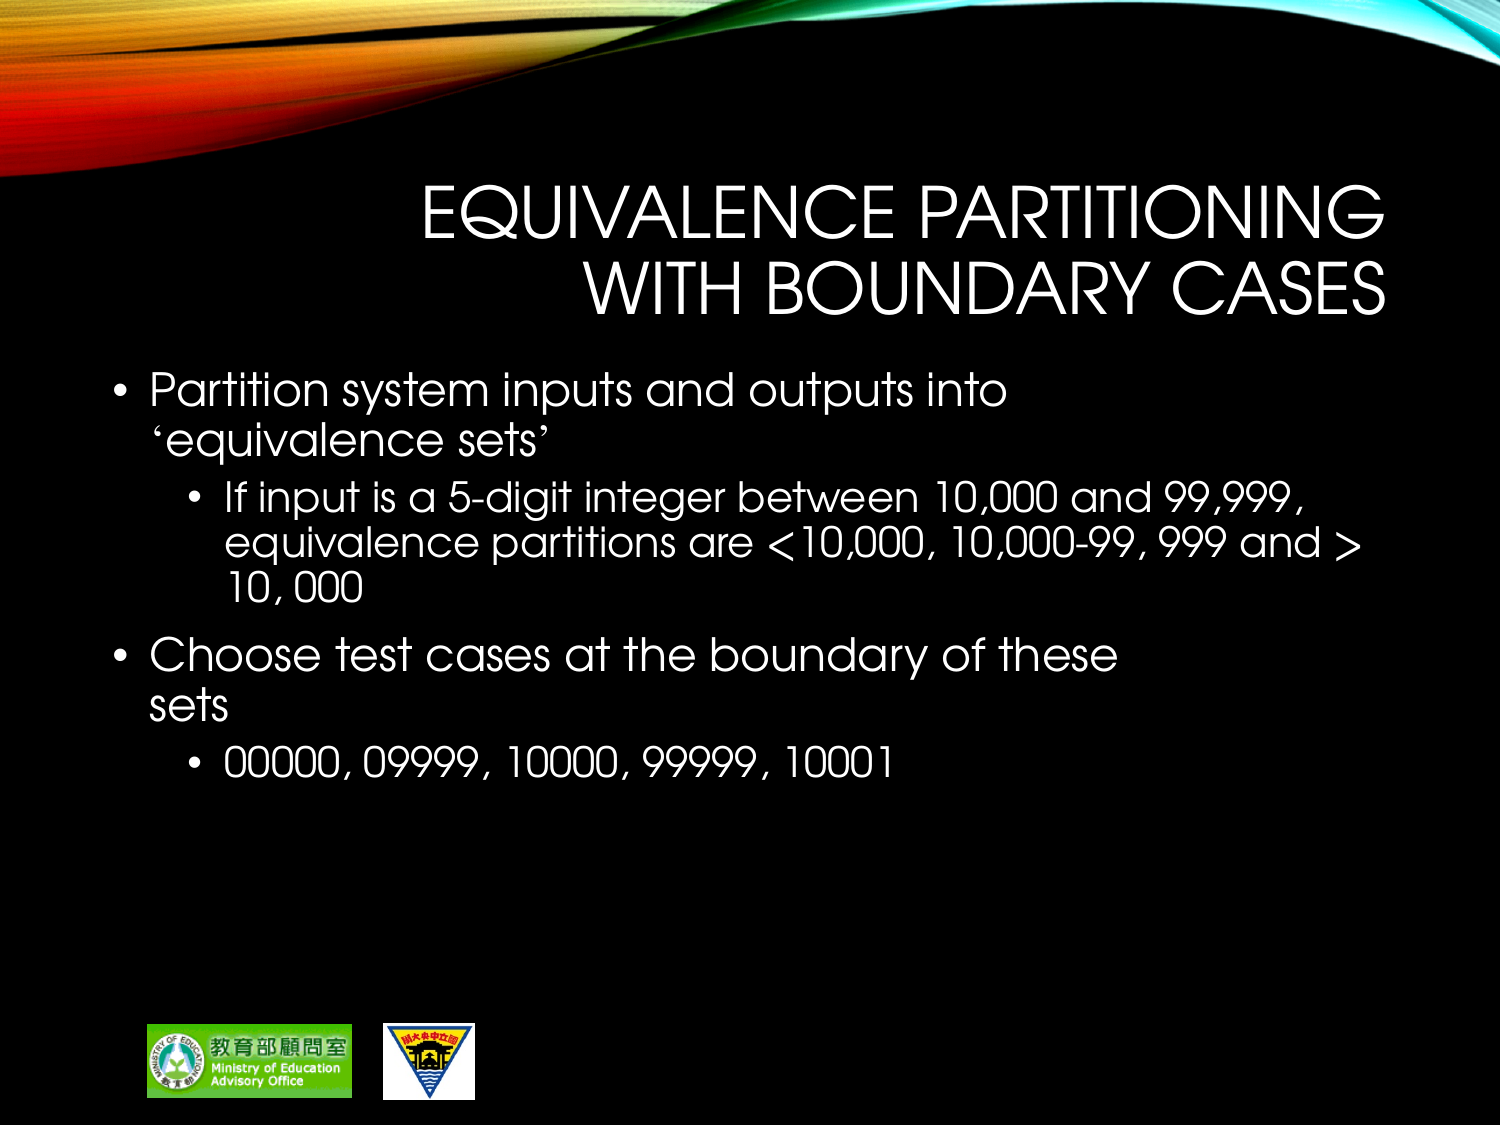

# Equivalence partitioning with boundary cases
Partition system inputs and outputs into
‘equivalence sets’
If input is a 5-digit integer between 10,000 and 99,999,
equivalence partitions are <10,000, 10,000-99, 999 and > 10, 000
Choose test cases at the boundary of these
sets
00000, 09999, 10000, 99999, 10001